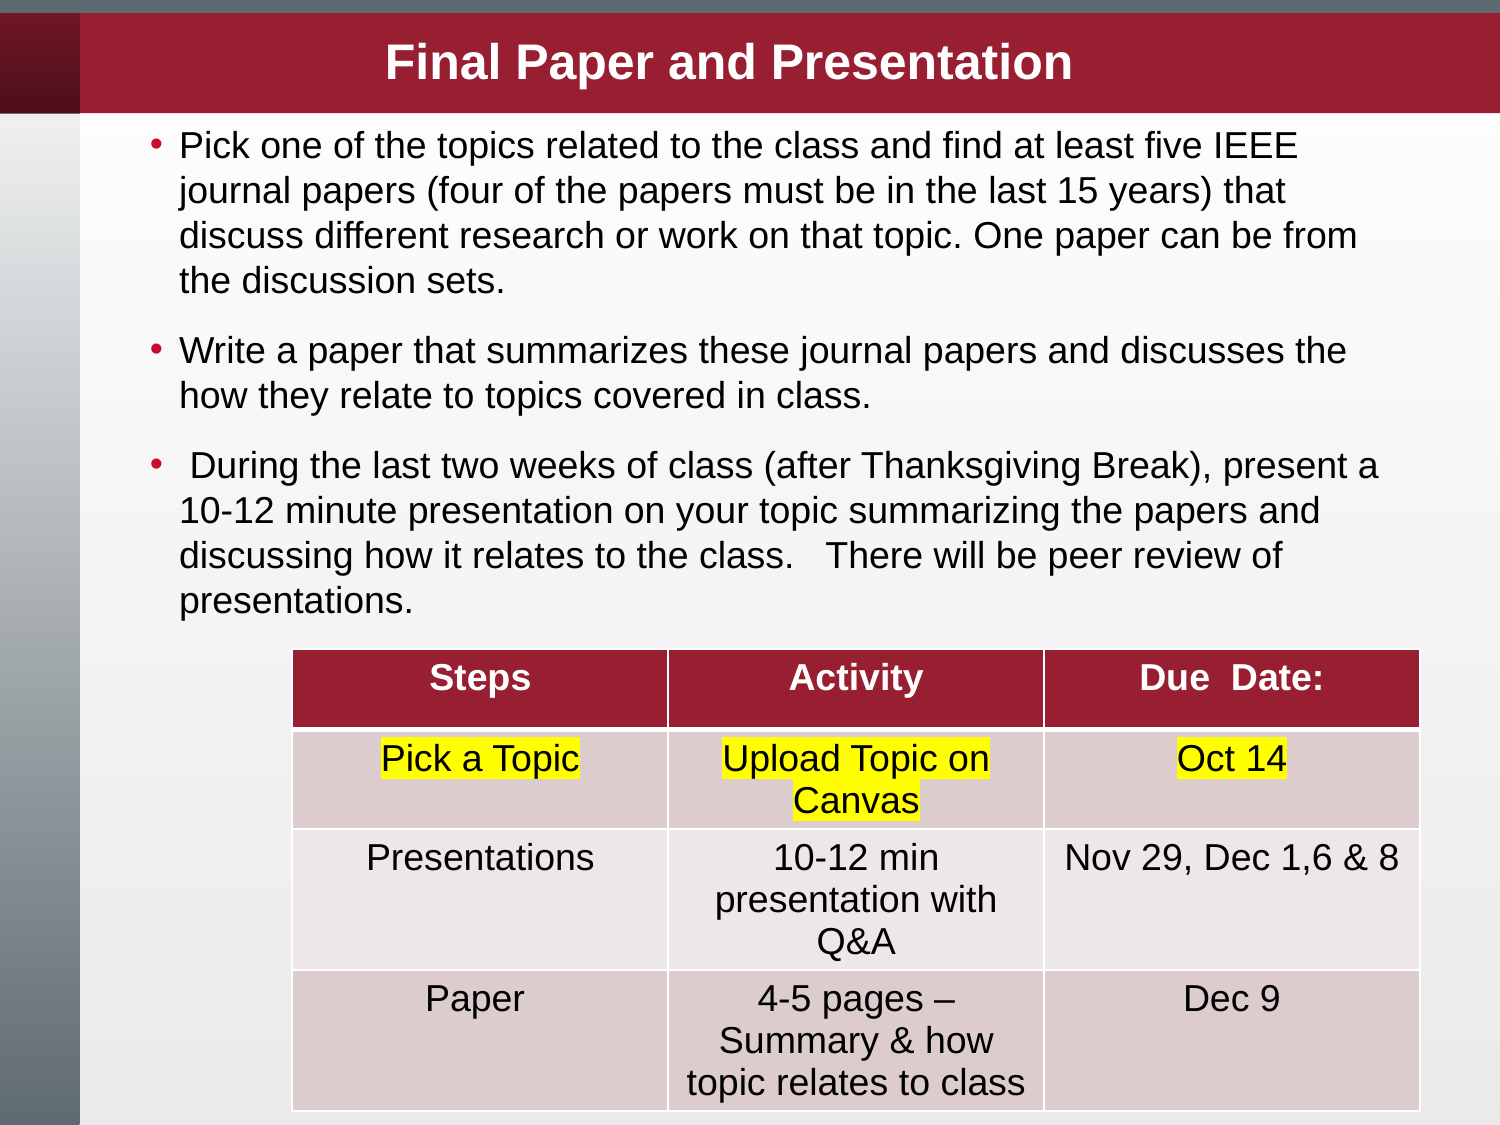

# Final Paper and Presentation
Pick one of the topics related to the class and find at least five IEEE journal papers (four of the papers must be in the last 15 years) that discuss different research or work on that topic. One paper can be from the discussion sets.
Write a paper that summarizes these journal papers and discusses the how they relate to topics covered in class.
 During the last two weeks of class (after Thanksgiving Break), present a 10-12 minute presentation on your topic summarizing the papers and discussing how it relates to the class.   There will be peer review of presentations.
| Steps | Activity | Due Date: |
| --- | --- | --- |
| Pick a Topic | Upload Topic on Canvas | Oct 14 |
| Presentations | 10-12 min presentation with Q&A | Nov 29, Dec 1,6 & 8 |
| Paper | 4-5 pages – Summary & how topic relates to class | Dec 9 |